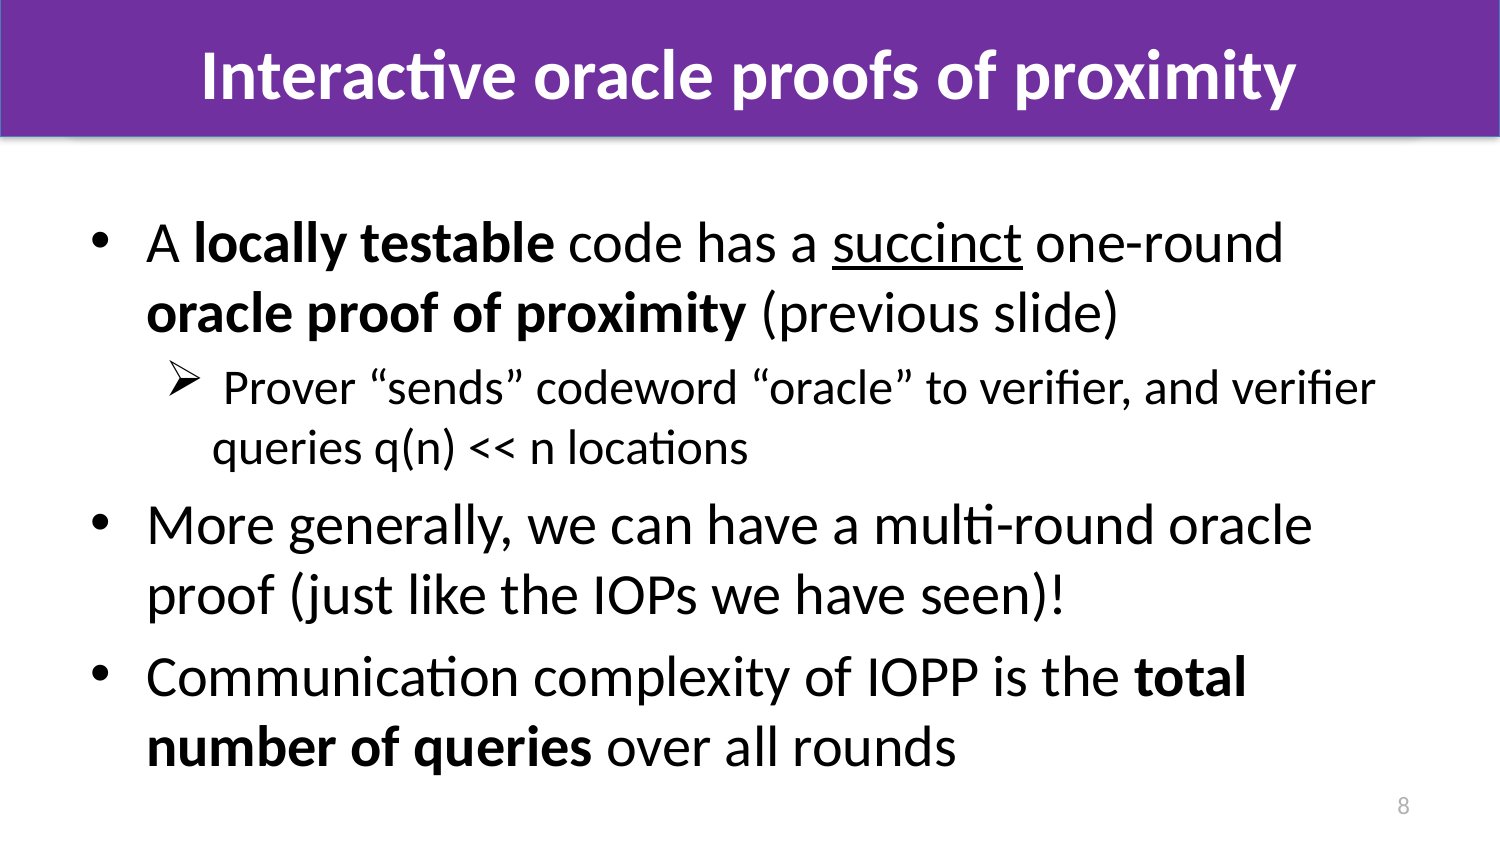

# Interactive oracle proofs of proximity
A locally testable code has a succinct one-round oracle proof of proximity (previous slide)
 Prover “sends” codeword “oracle” to verifier, and verifier queries q(n) << n locations
More generally, we can have a multi-round oracle proof (just like the IOPs we have seen)!
Communication complexity of IOPP is the total number of queries over all rounds
8